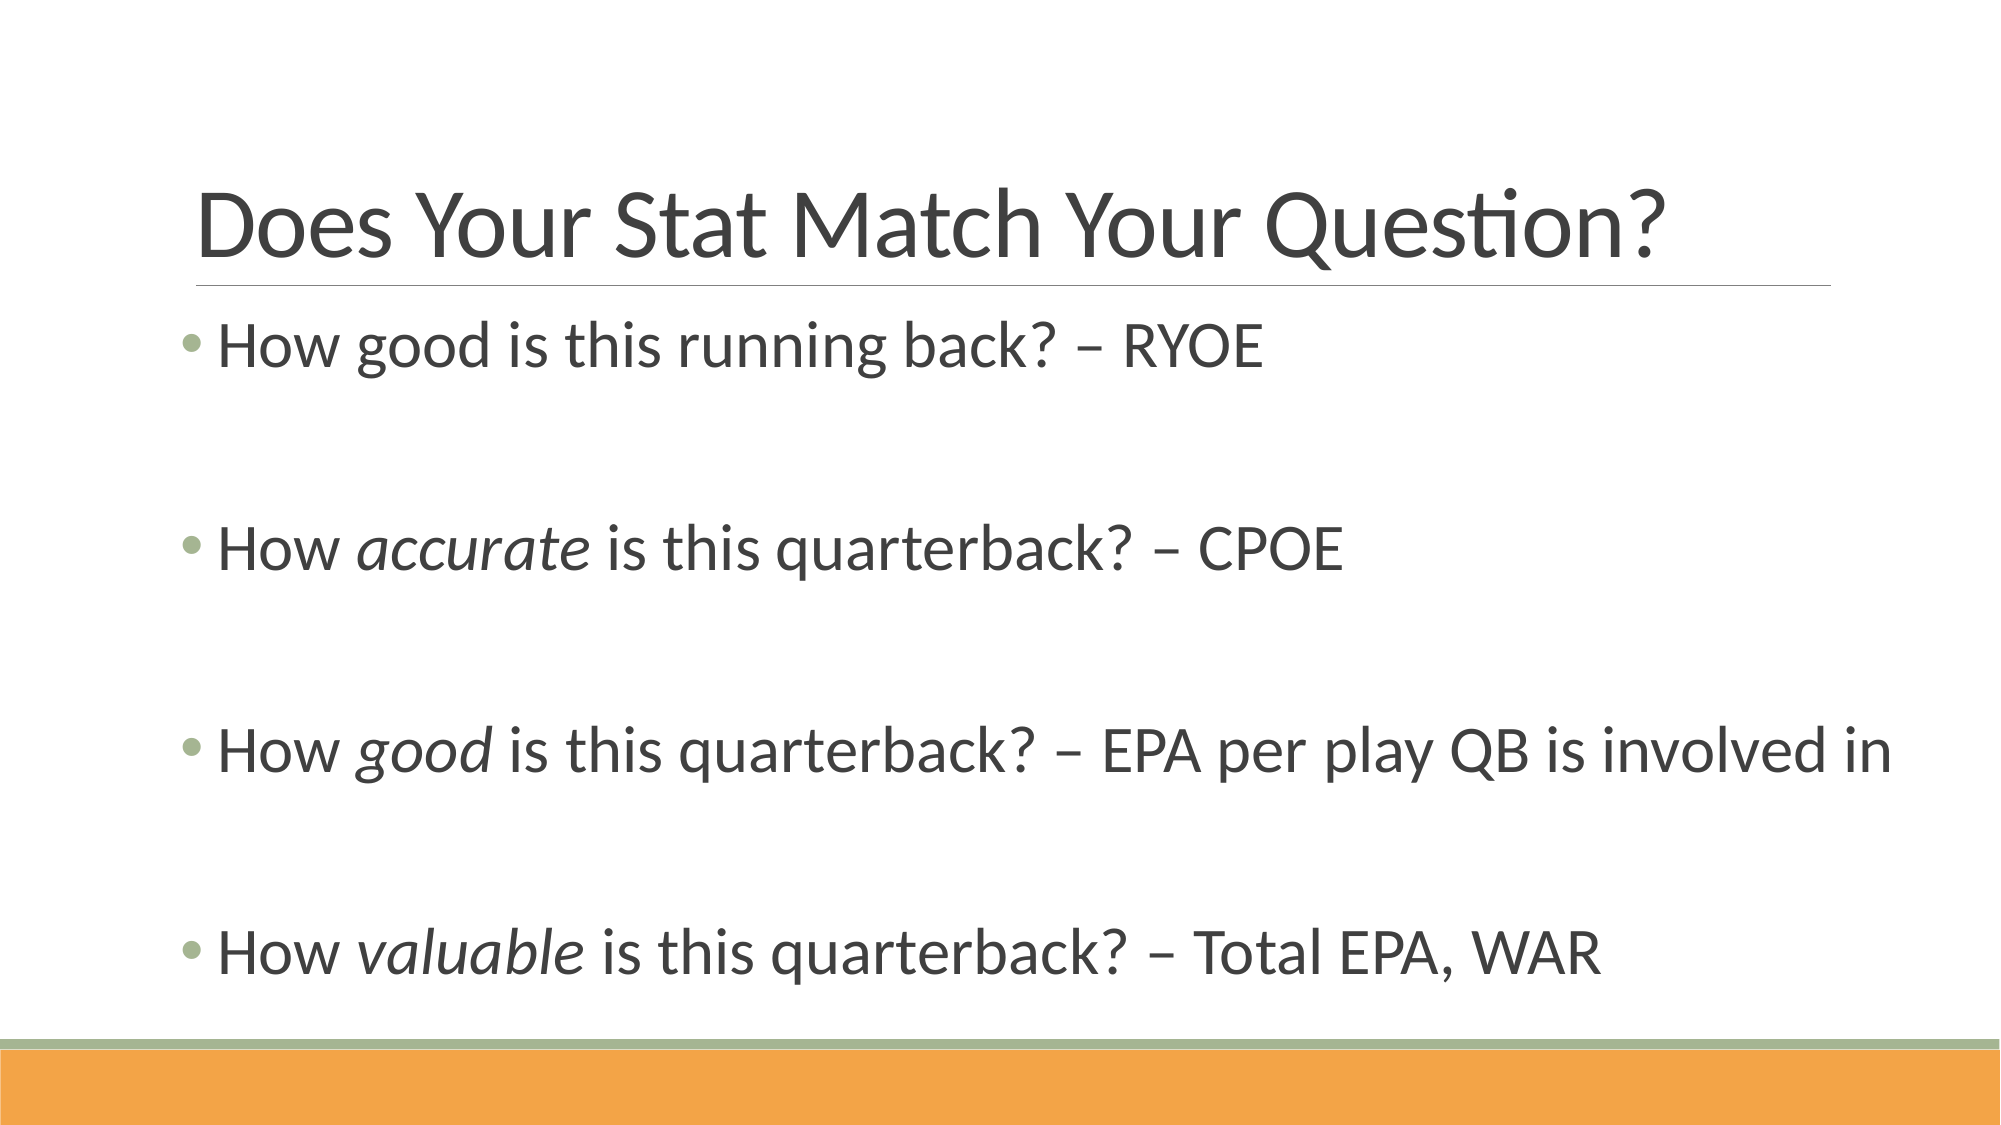

# Does Your Stat Match Your Question?
How good is this running back? – RYOE

How accurate is this quarterback? – CPOE

How good is this quarterback? – EPA per play QB is involved in

How valuable is this quarterback? – Total EPA, WAR